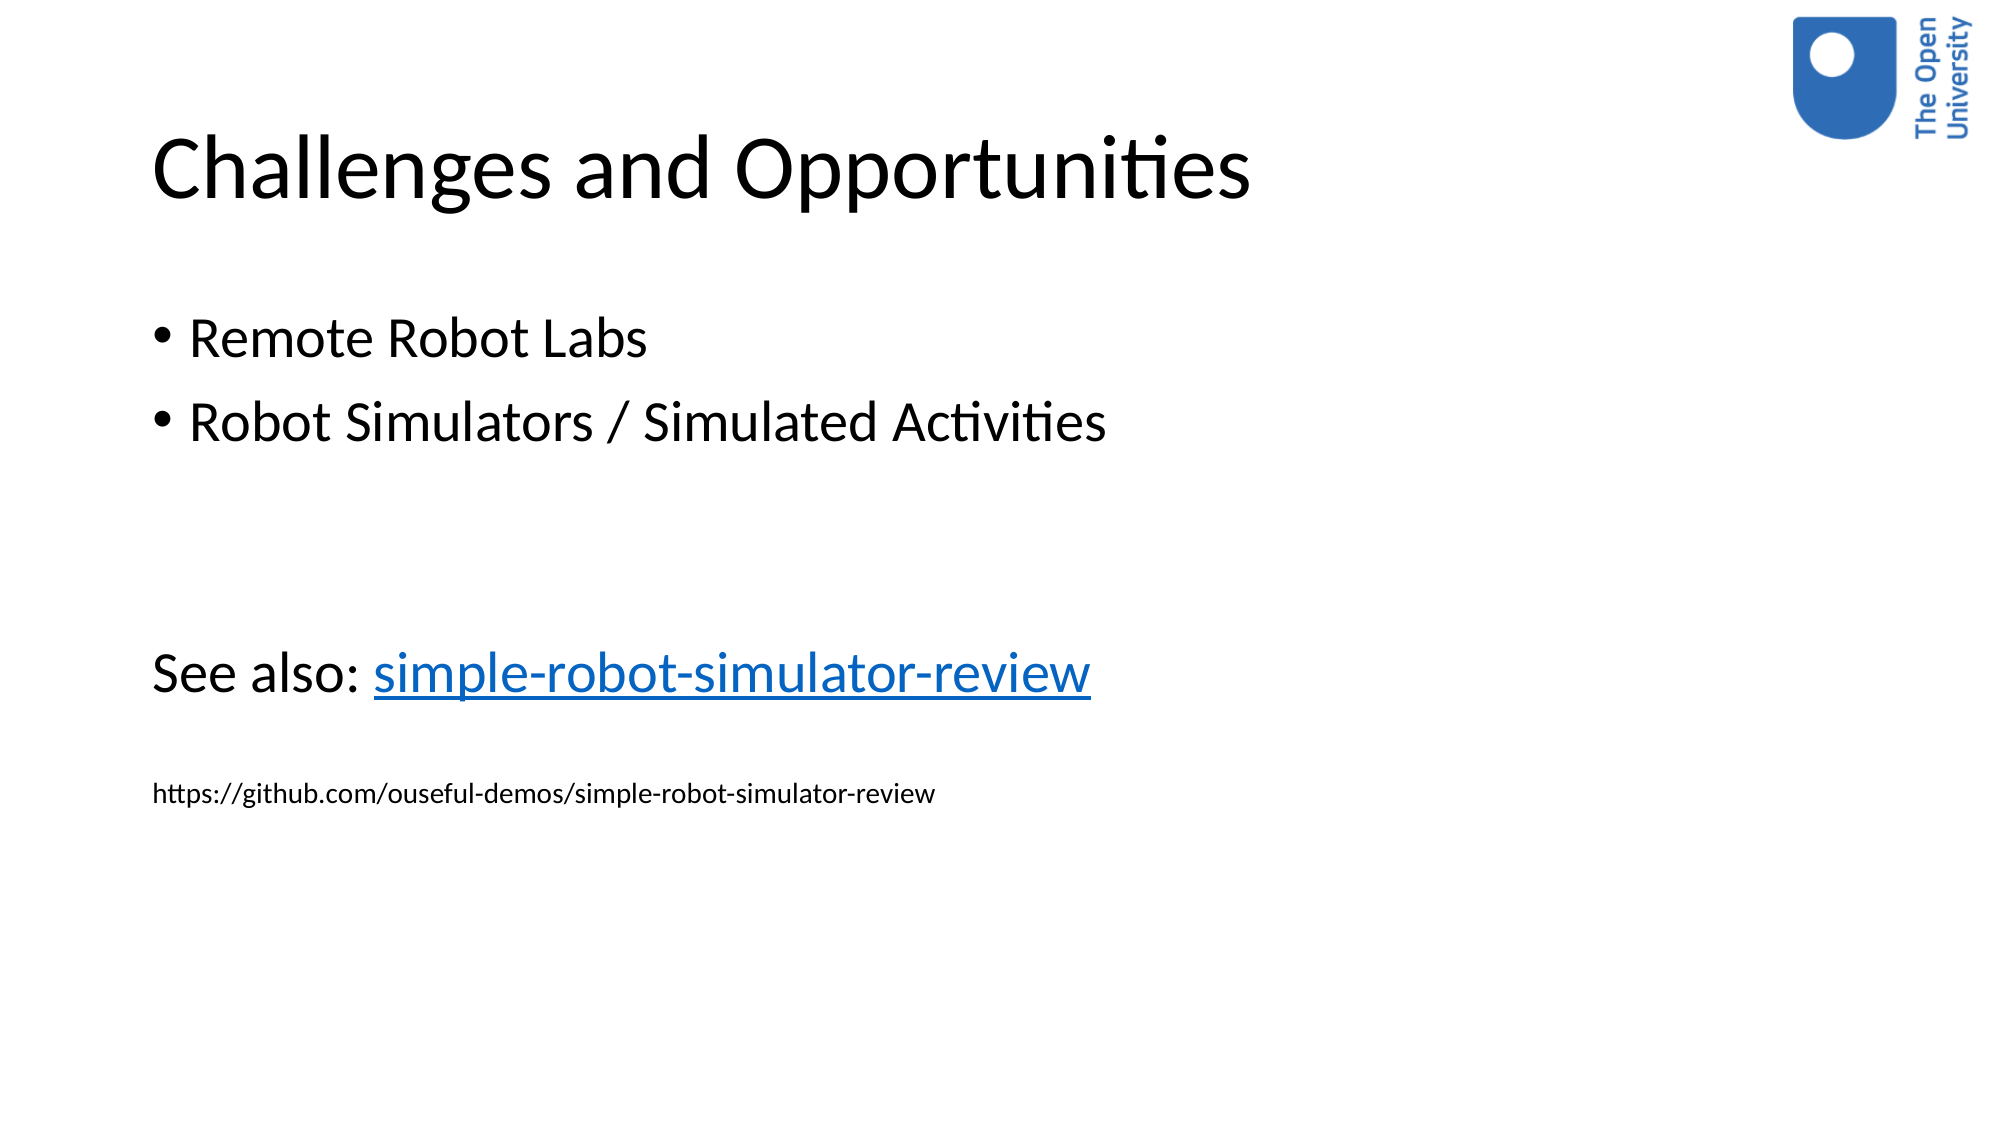

# Challenges and Opportunities
Remote Robot Labs
Robot Simulators / Simulated Activities

See also: simple-robot-simulator-review

https://github.com/ouseful-demos/simple-robot-simulator-review